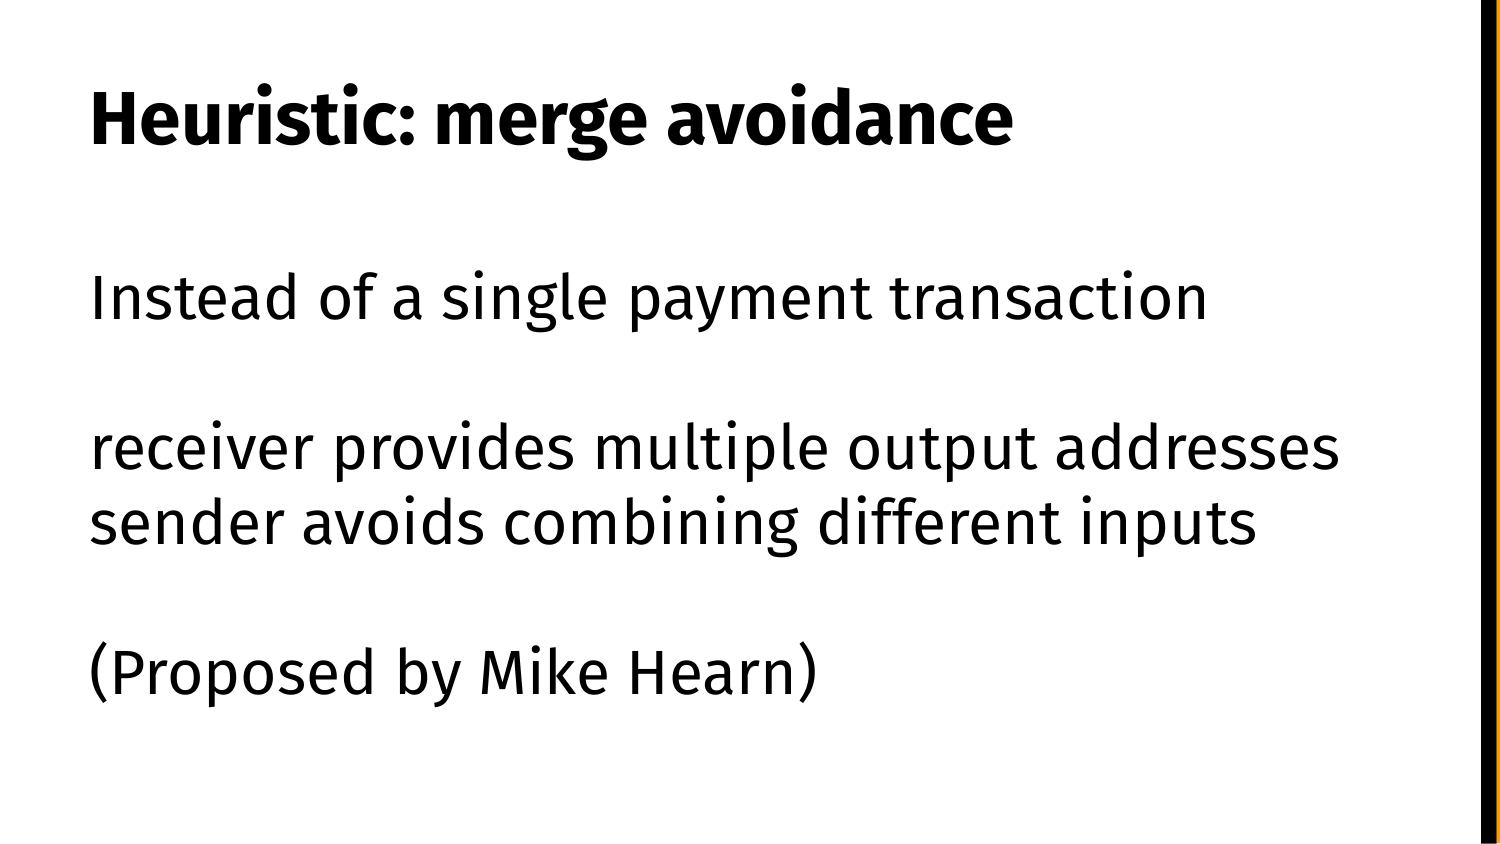

Heuristic: merge avoidance

Instead of a single payment transaction

receiver provides multiple output addresses
sender avoids combining different inputs

(Proposed by Mike Hearn)